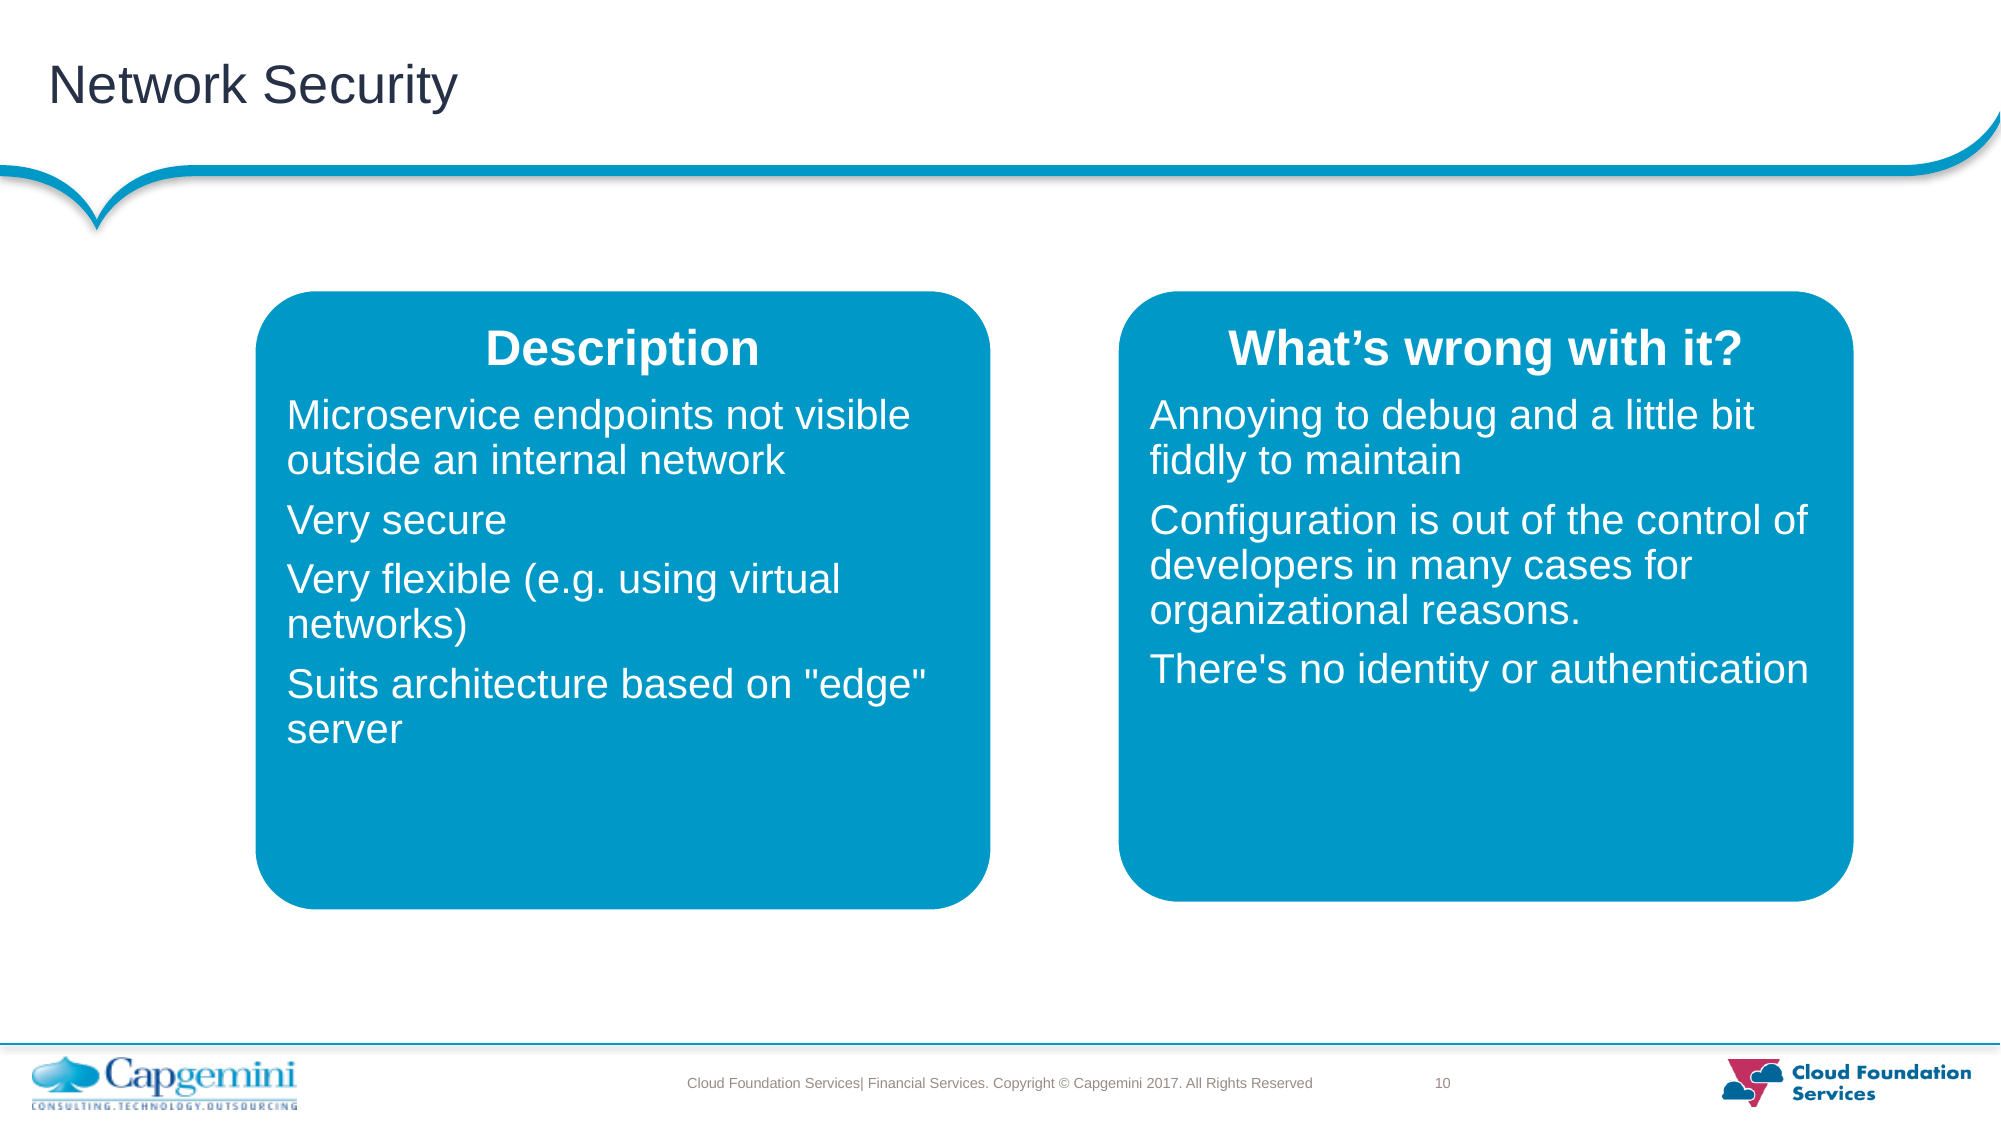

Network Security
Description
Microservice endpoints not visible outside an internal network
Very secure
Very flexible (e.g. using virtual networks)
Suits architecture based on "edge" server
What’s wrong with it?
Annoying to debug and a little bit fiddly to maintain
Configuration is out of the control of developers in many cases for organizational reasons.
There's no identity or authentication